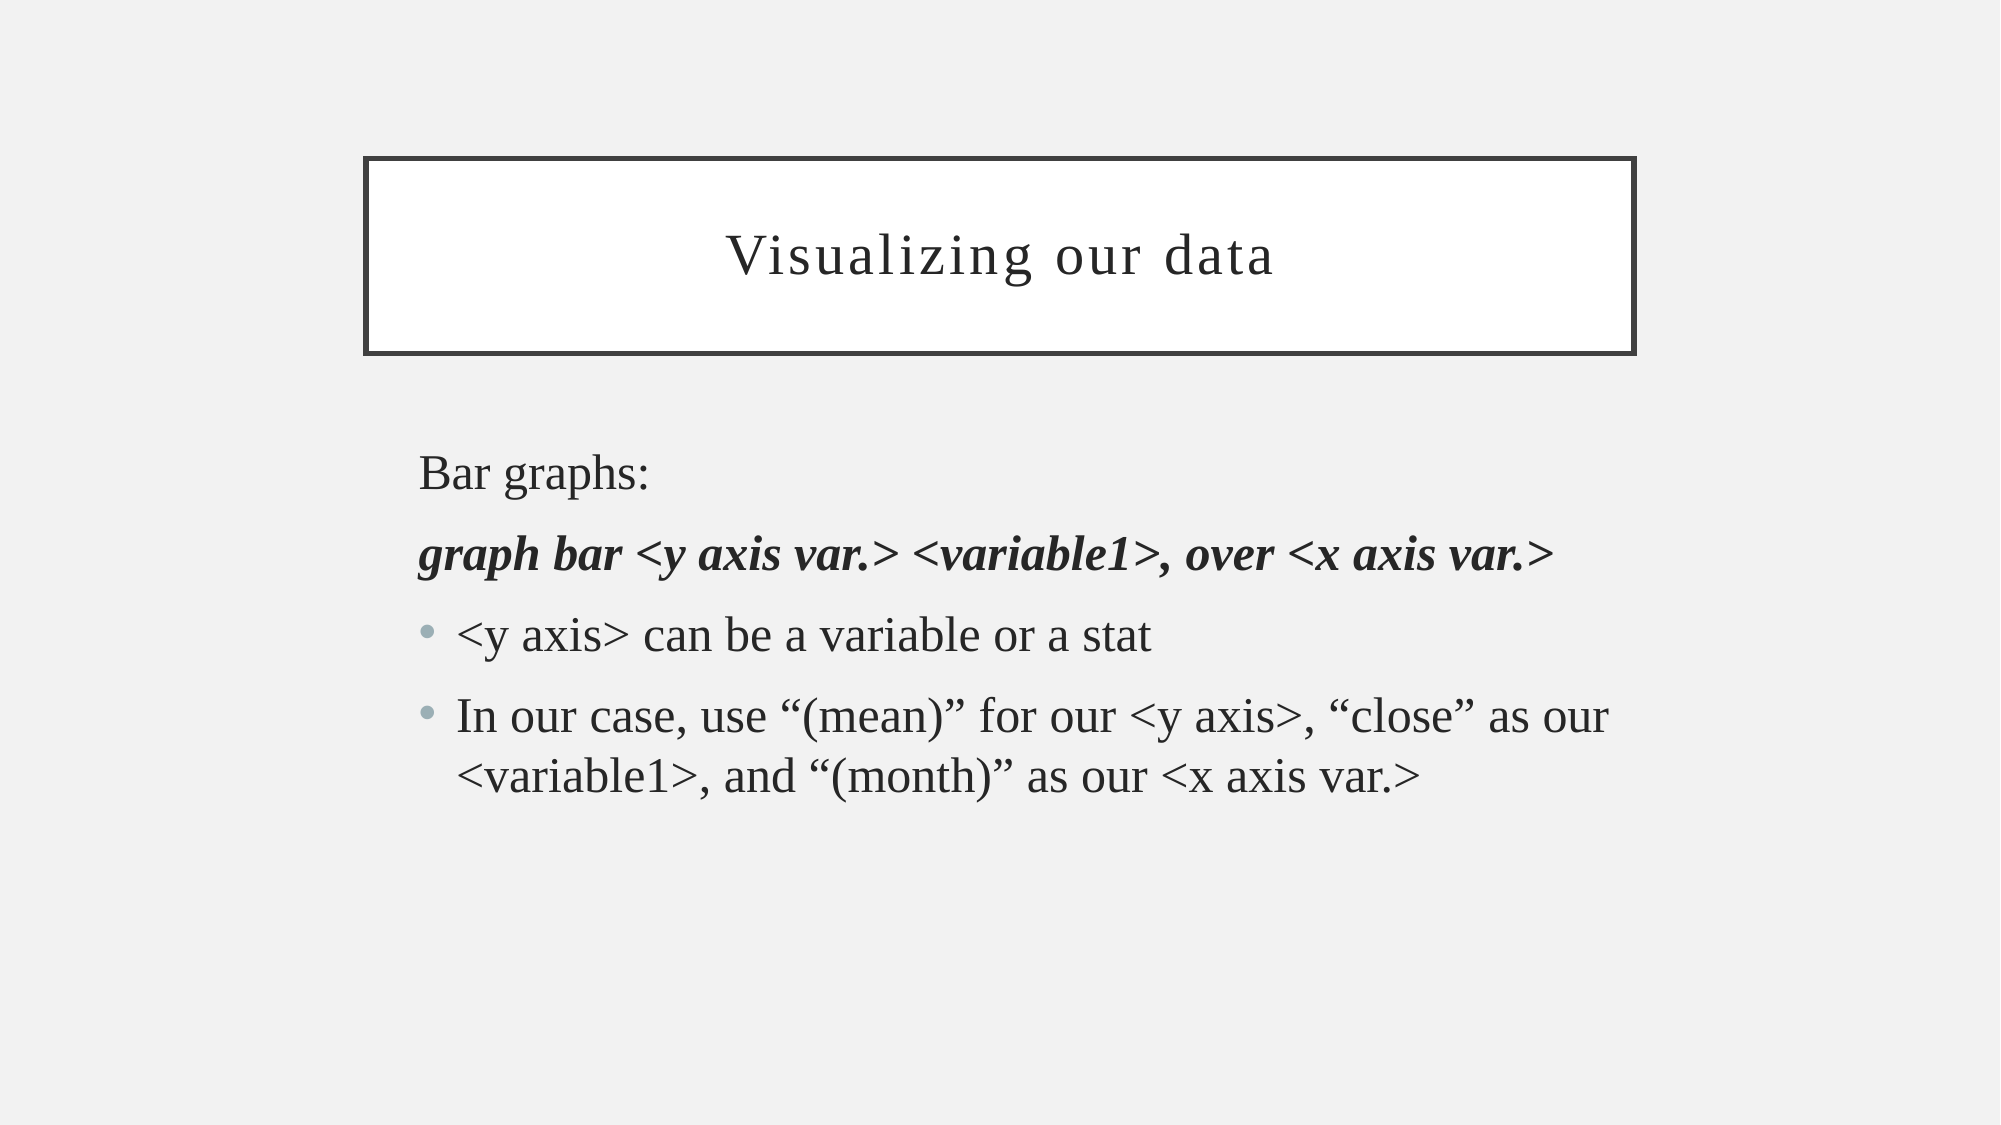

# Visualizing our data
Bar graphs:
graph bar <y axis var.> <variable1>, over <x axis var.>
<y axis> can be a variable or a stat
In our case, use “(mean)” for our <y axis>, “close” as our <variable1>, and “(month)” as our <x axis var.>